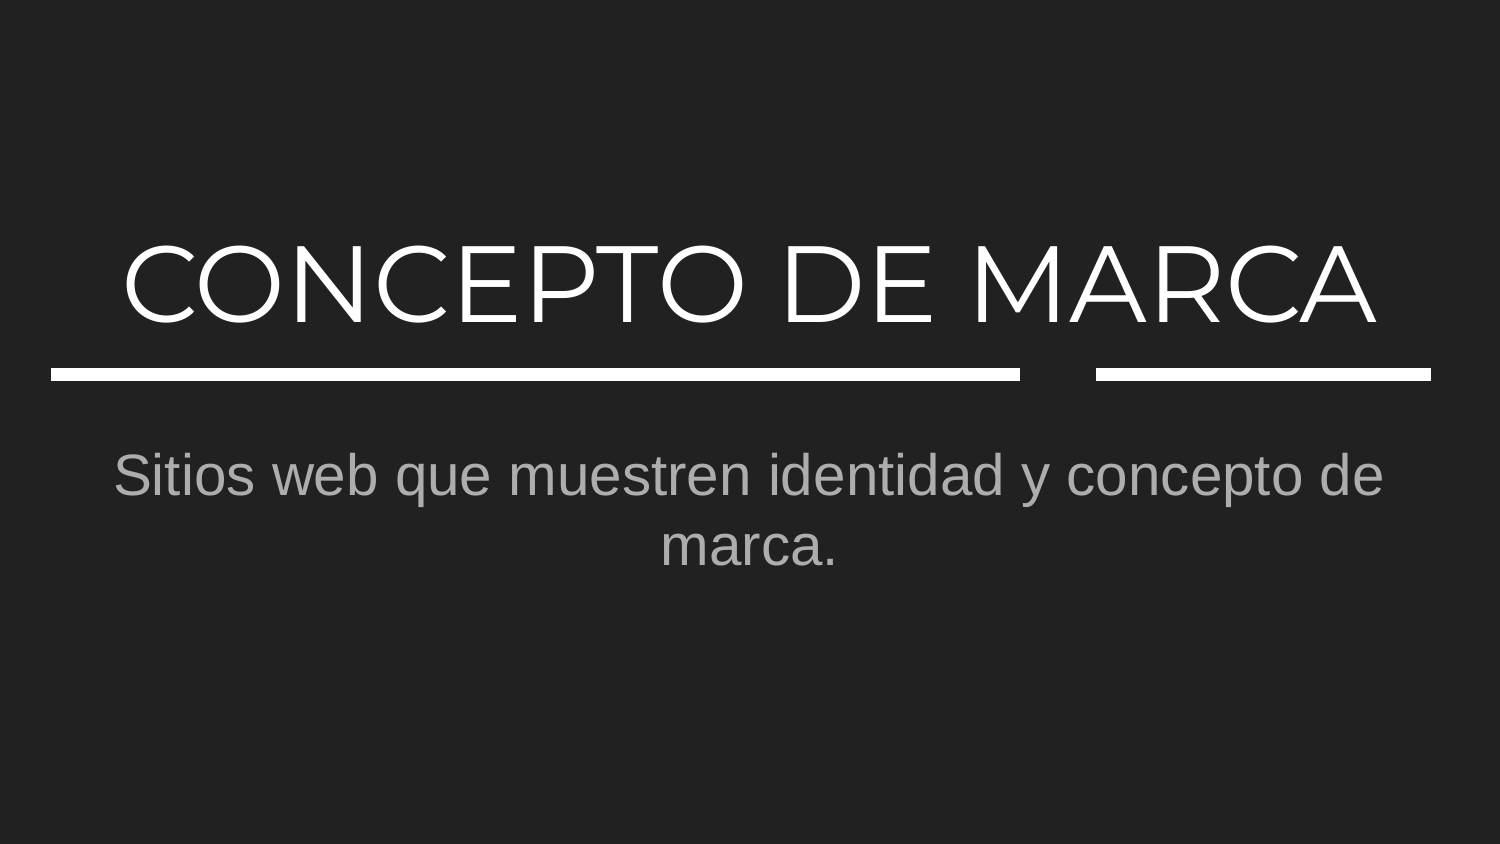

# CONCEPTO DE MARCA
Sitios web que muestren identidad y concepto de marca.